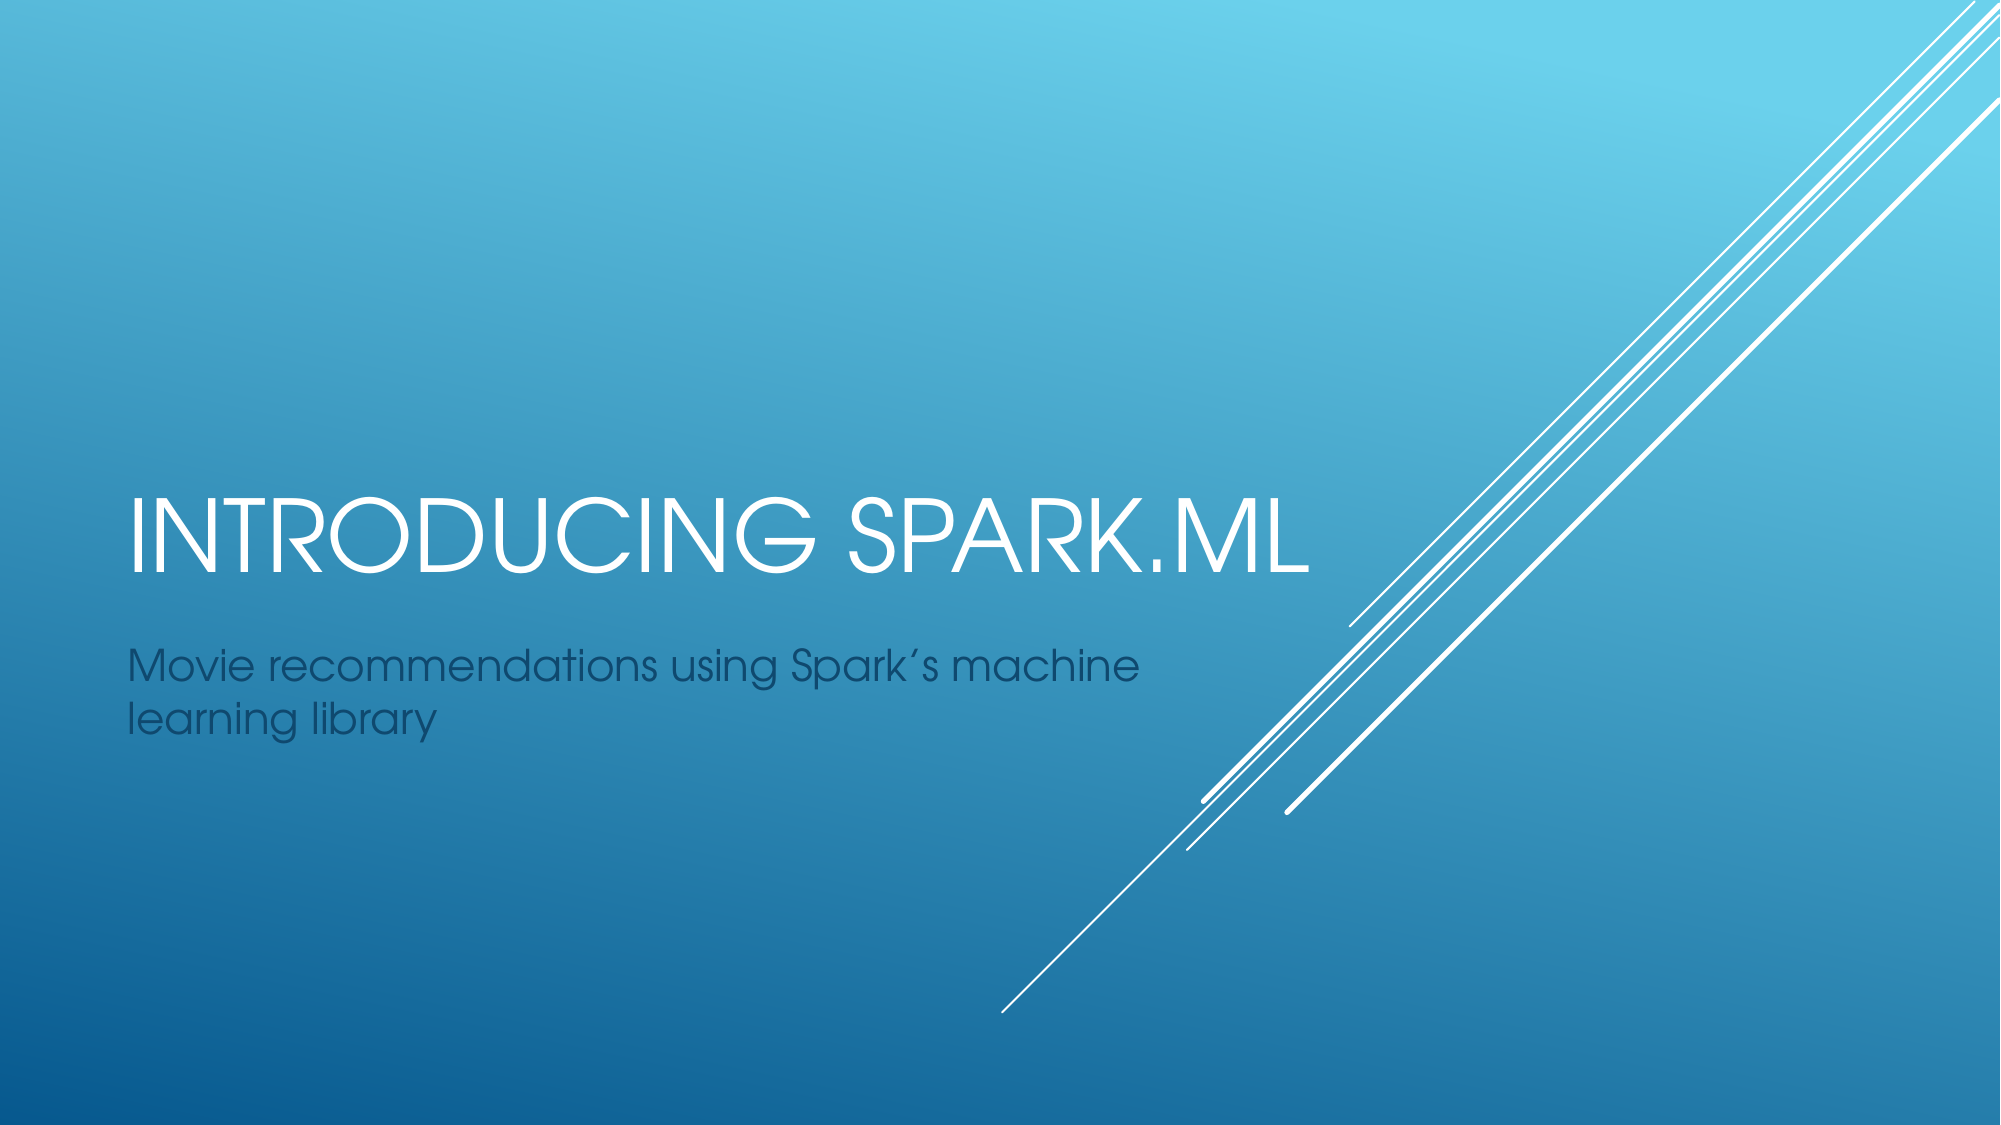

# Introducing spark.ml
Movie recommendations using Spark’s machine learning library